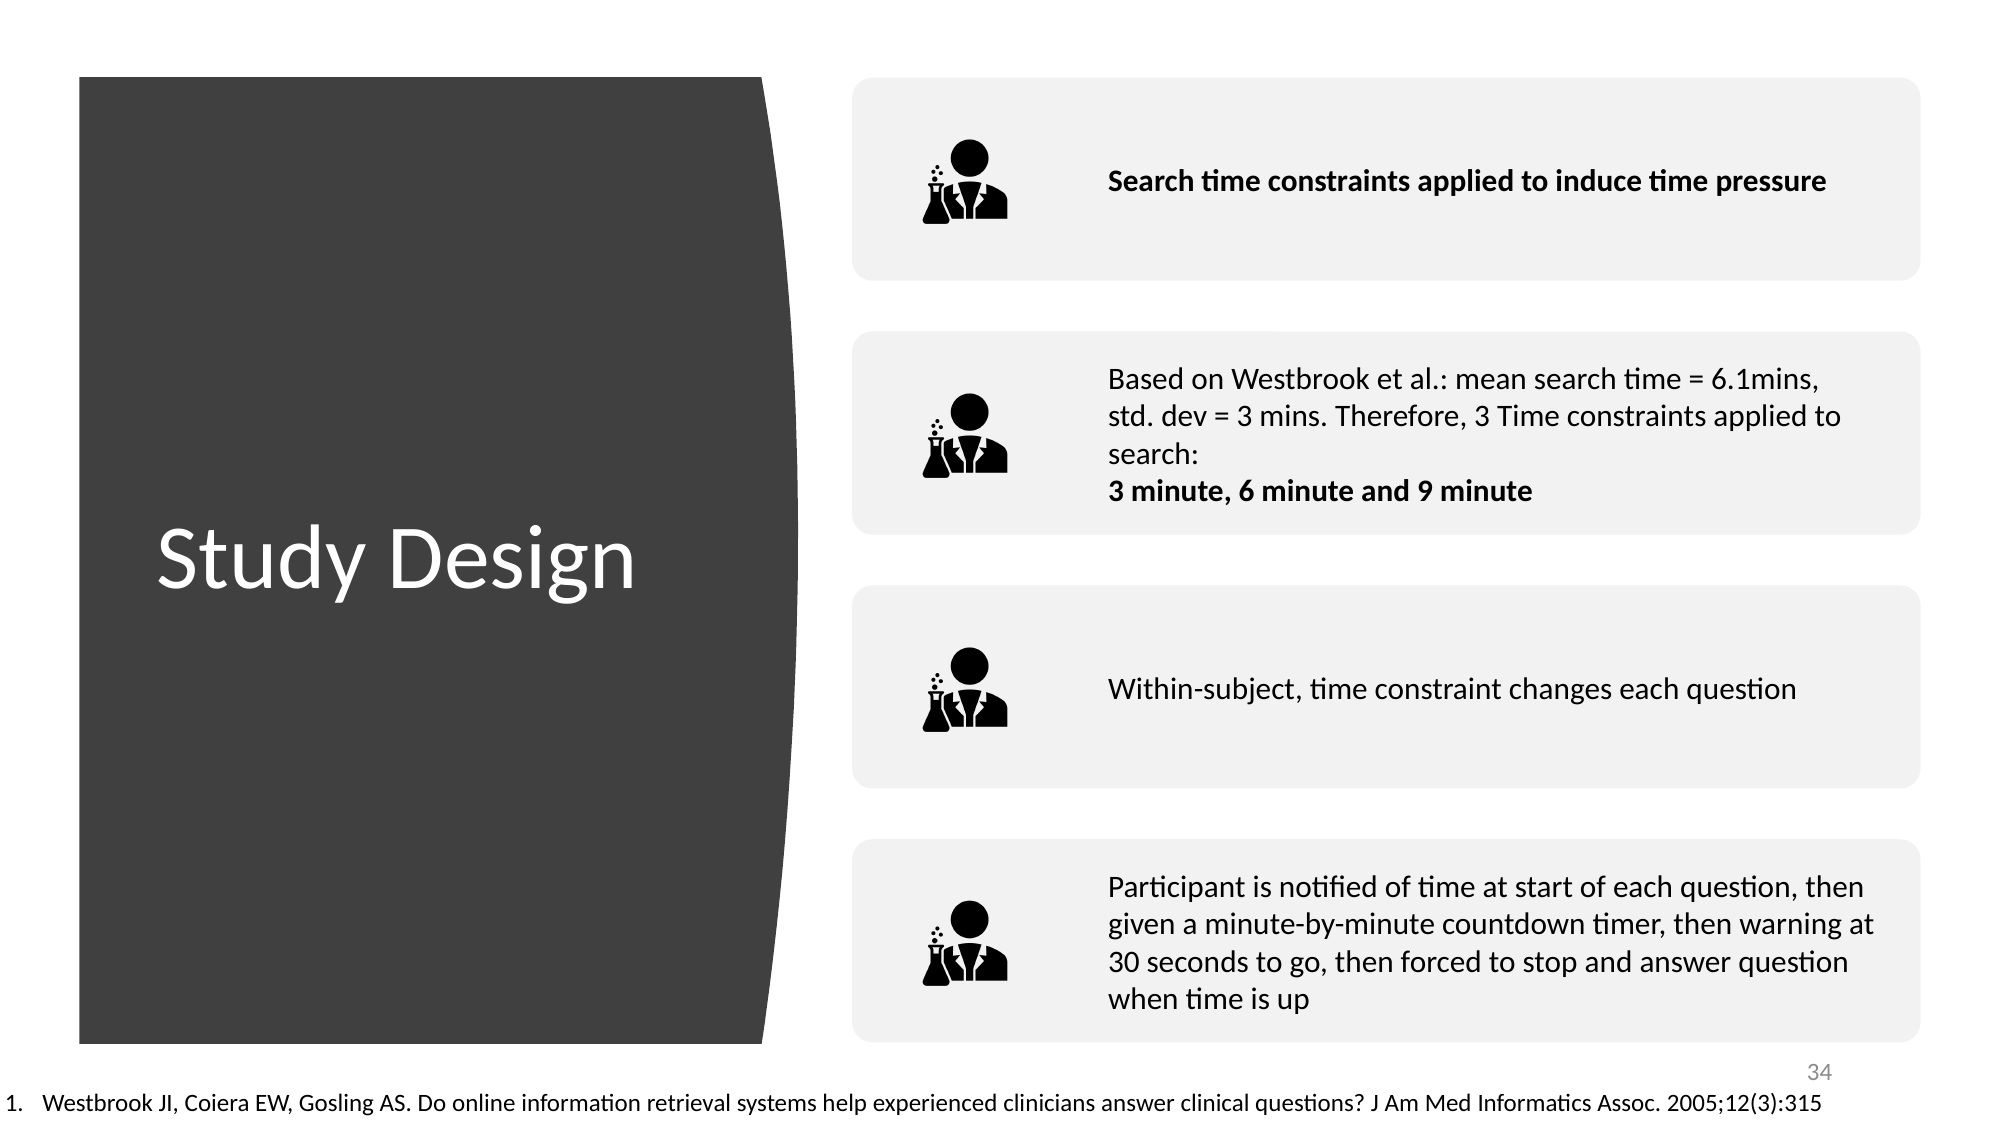

Search time constraints applied to induce time pressure
Based on Westbrook et al.: mean search time = 6.1mins,
std. dev = 3 mins. Therefore, 3 Time constraints applied to search:
3 minute, 6 minute and 9 minute
Within-subject, time constraint changes each question
Participant is notified of time at start of each question, then given a minute-by-minute countdown timer, then warning at 30 seconds to go, then forced to stop and answer question when time is up

# Study Design
34
Westbrook JI, Coiera EW, Gosling AS. Do online information retrieval systems help experienced clinicians answer clinical questions? J Am Med Informatics Assoc. 2005;12(3):315